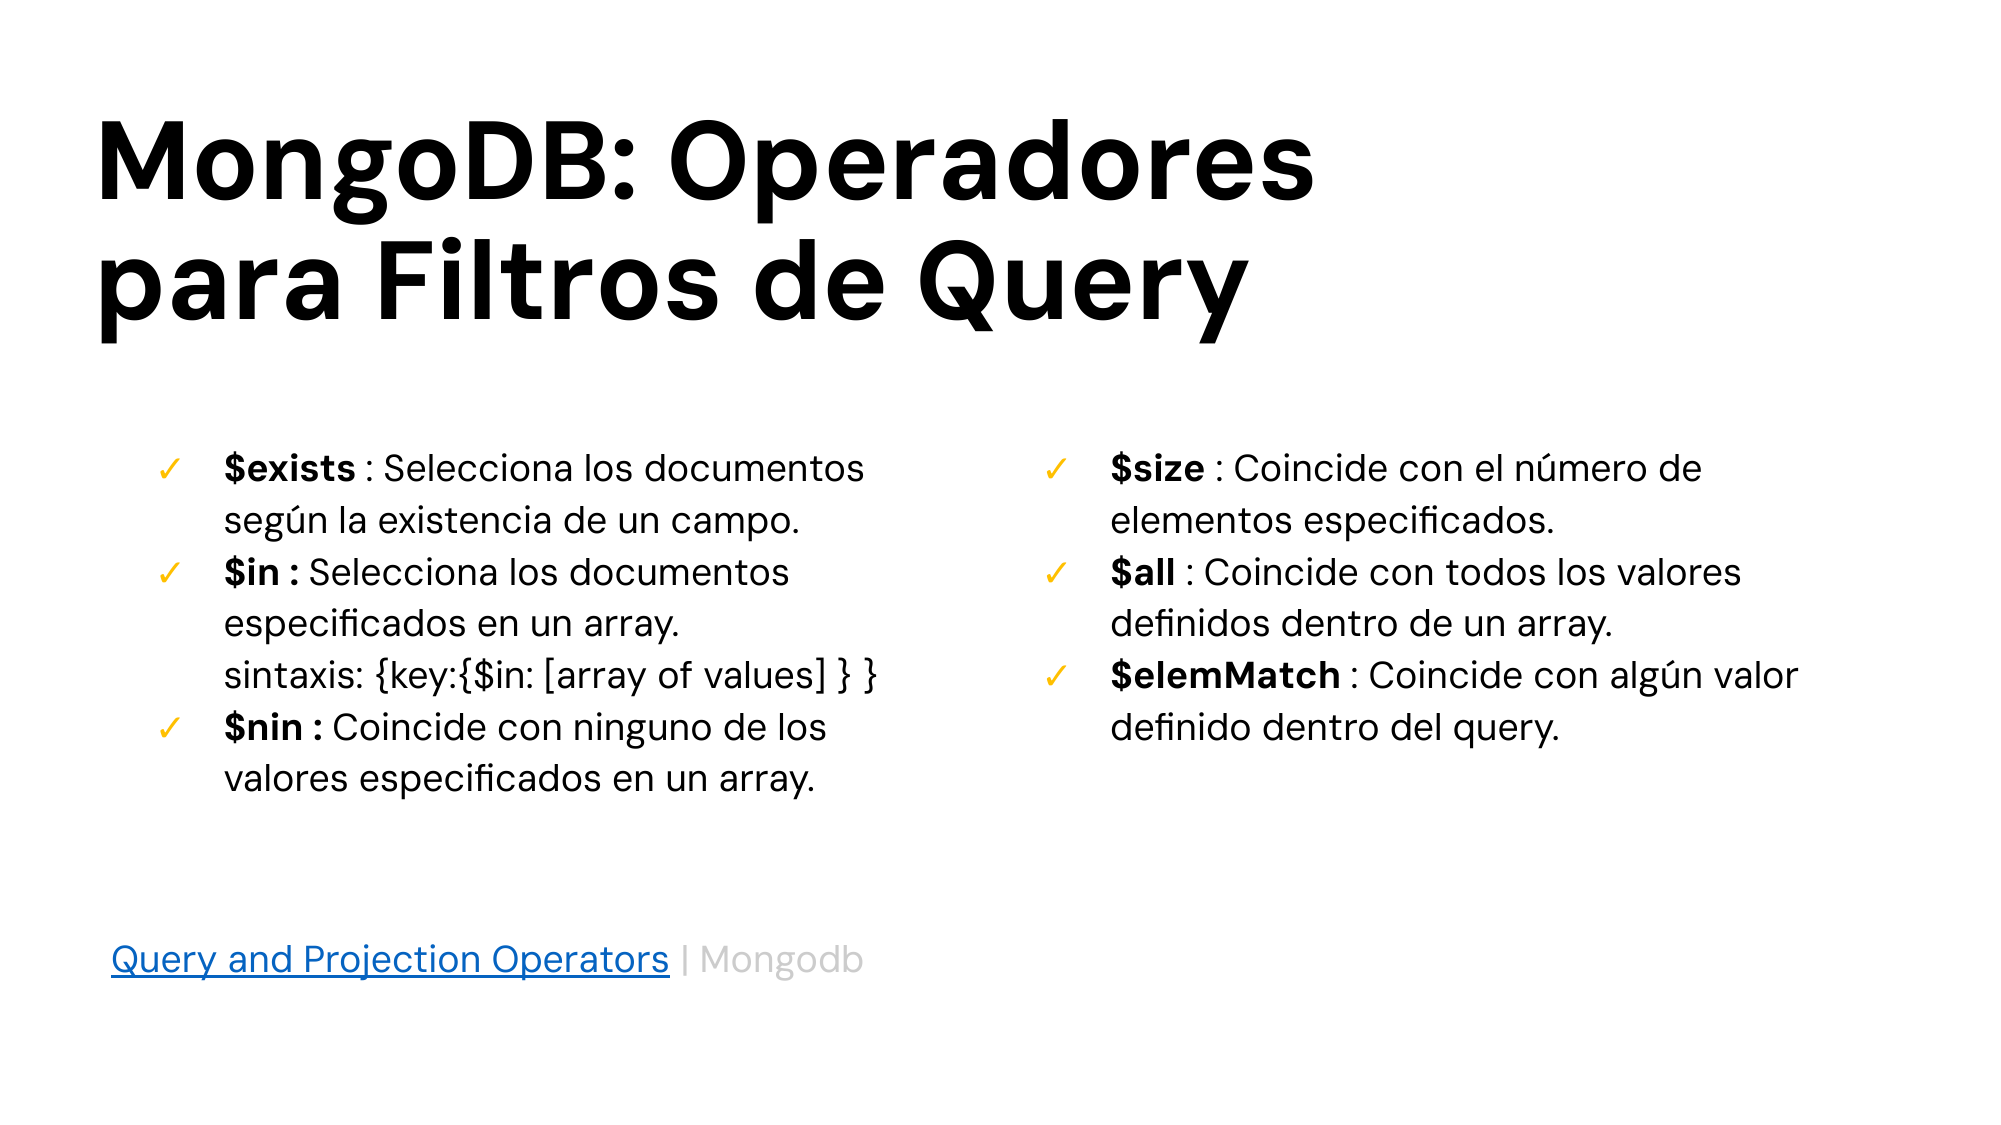

MongoDB: Operadores
para Filtros de Query
$exists : Selecciona los documentos según la existencia de un campo.
$in : Selecciona los documentos especificados en un array.
sintaxis: {key:{$in: [array of values] } }
$nin : Coincide con ninguno de los valores especificados en un array.
$size : Coincide con el número de elementos especificados.
$all : Coincide con todos los valores definidos dentro de un array.
$elemMatch : Coincide con algún valor definido dentro del query.
Query and Projection Operators | Mongodb